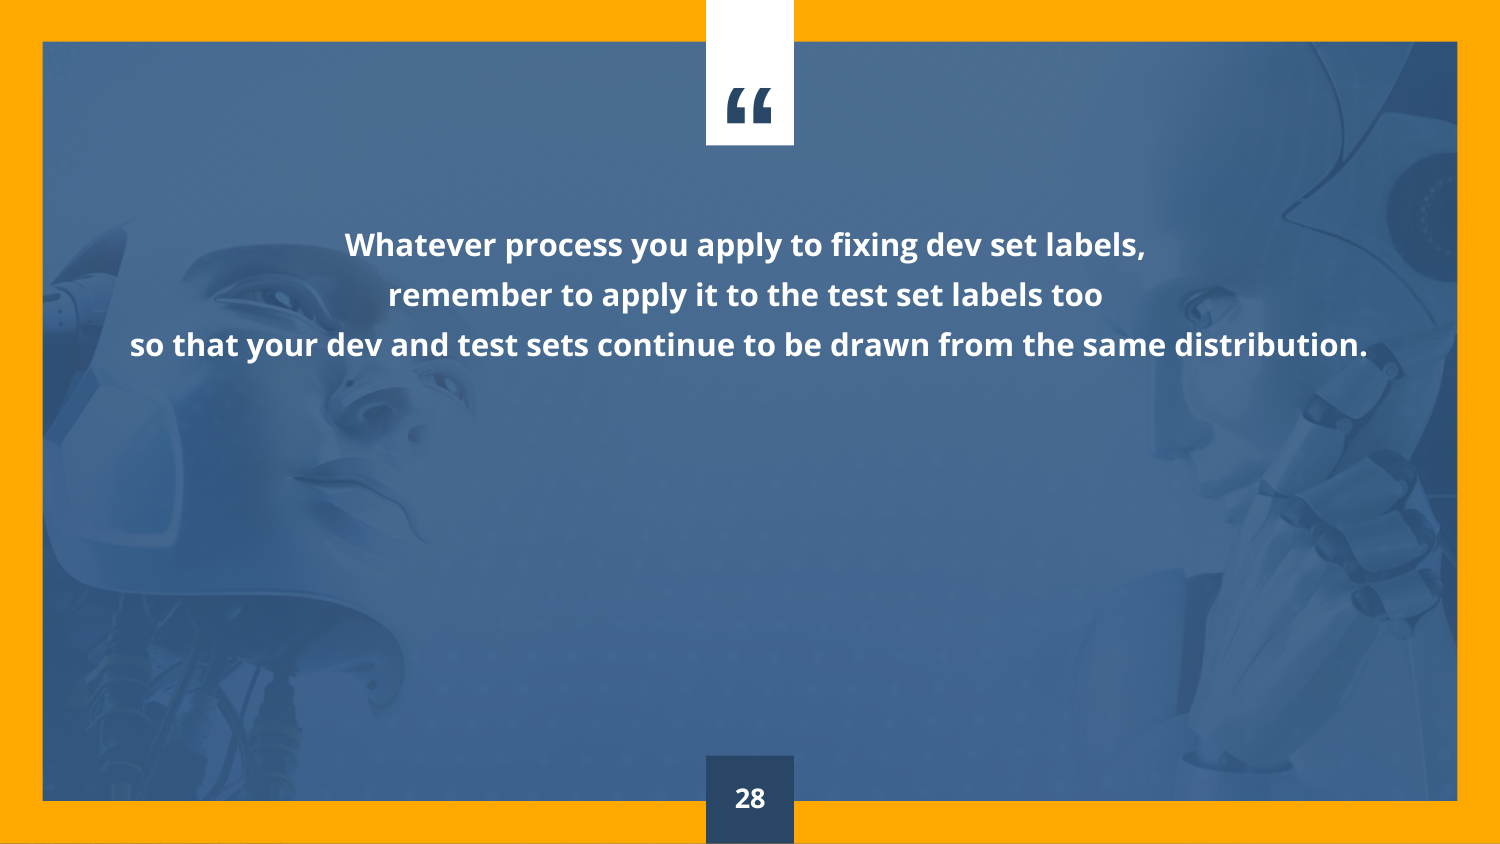

Whatever process you apply to fixing dev set labels,
remember to apply it to the test set labels too
so that your dev and test sets continue to be drawn from the same distribution.
28